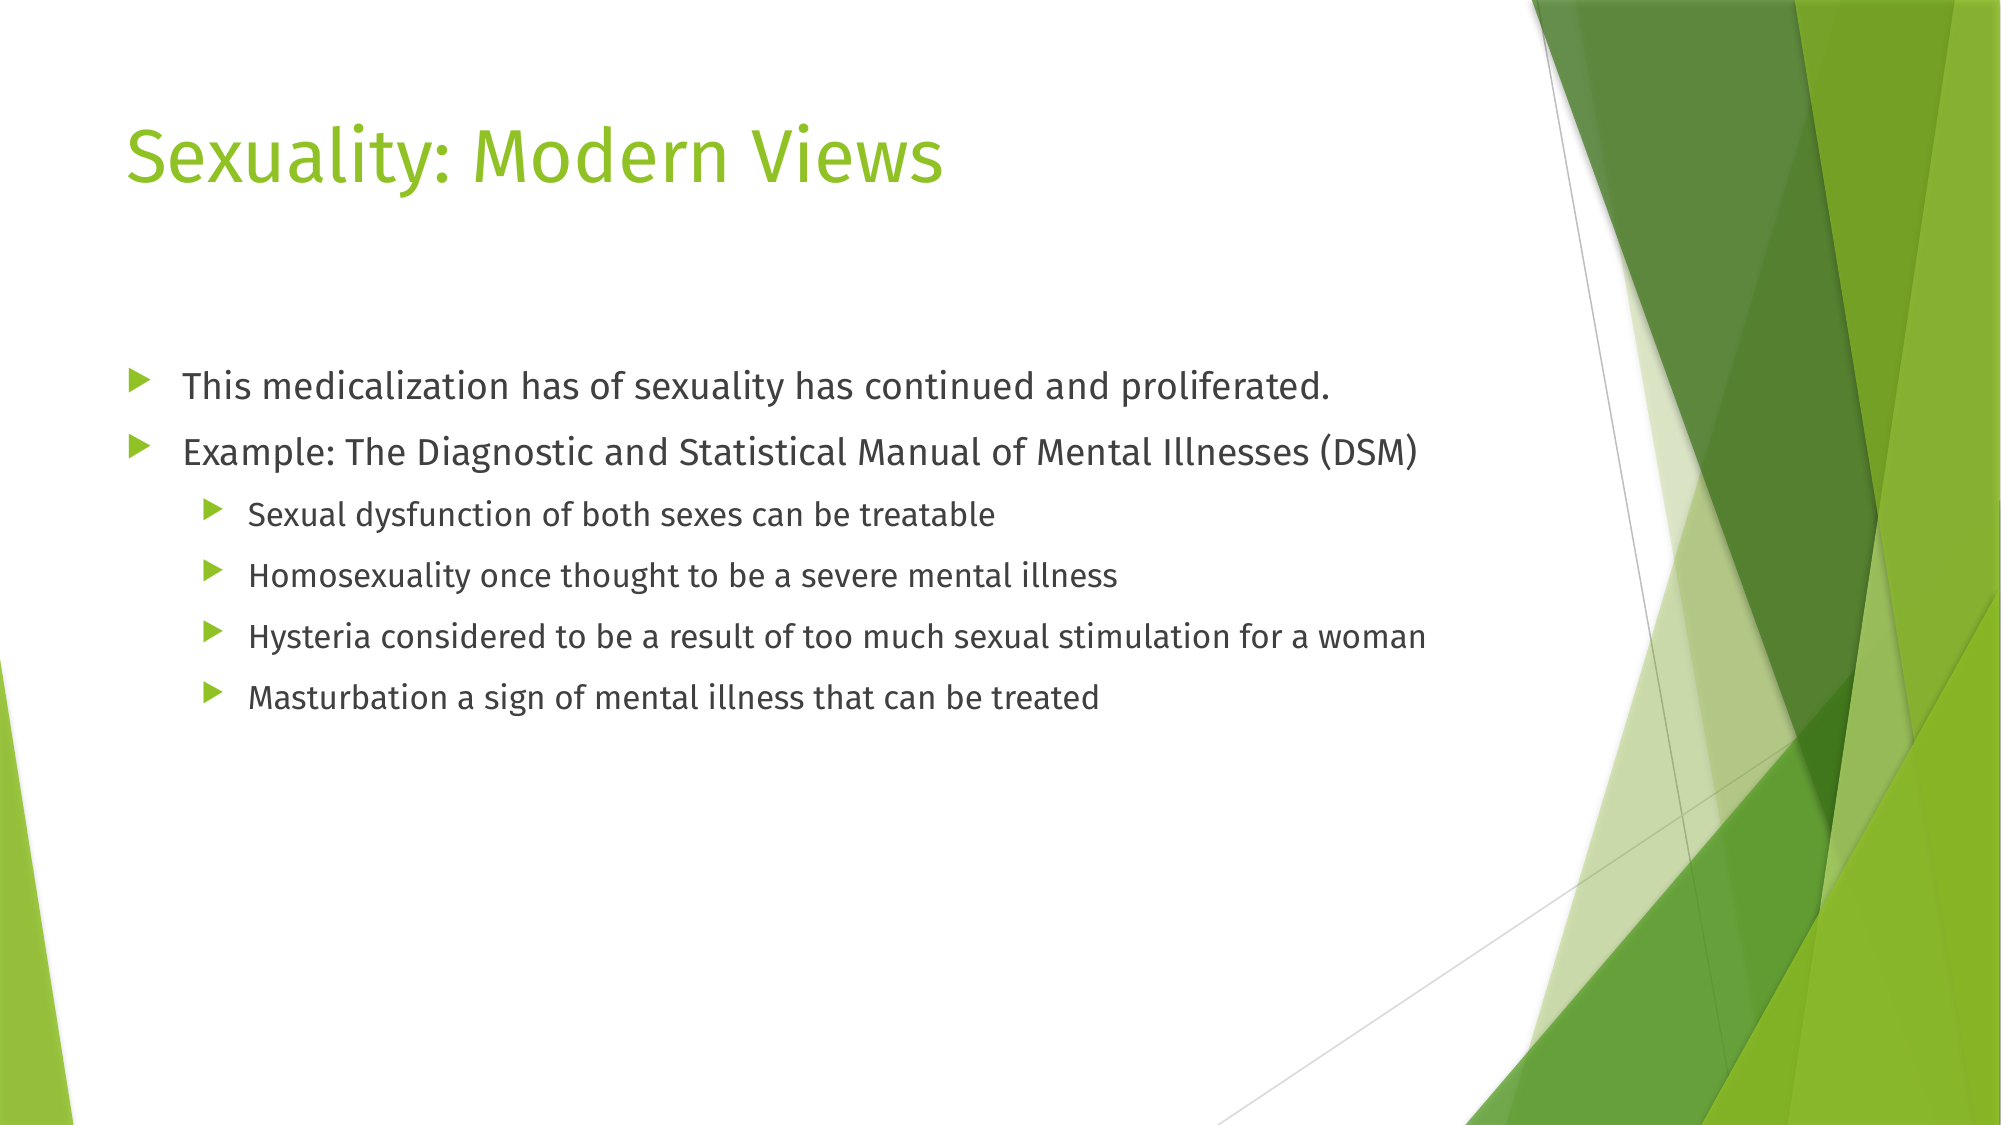

# Sexuality: Modern Views
This medicalization has of sexuality has continued and proliferated.
Example: The Diagnostic and Statistical Manual of Mental Illnesses (DSM)
Sexual dysfunction of both sexes can be treatable
Homosexuality once thought to be a severe mental illness
Hysteria considered to be a result of too much sexual stimulation for a woman
Masturbation a sign of mental illness that can be treated